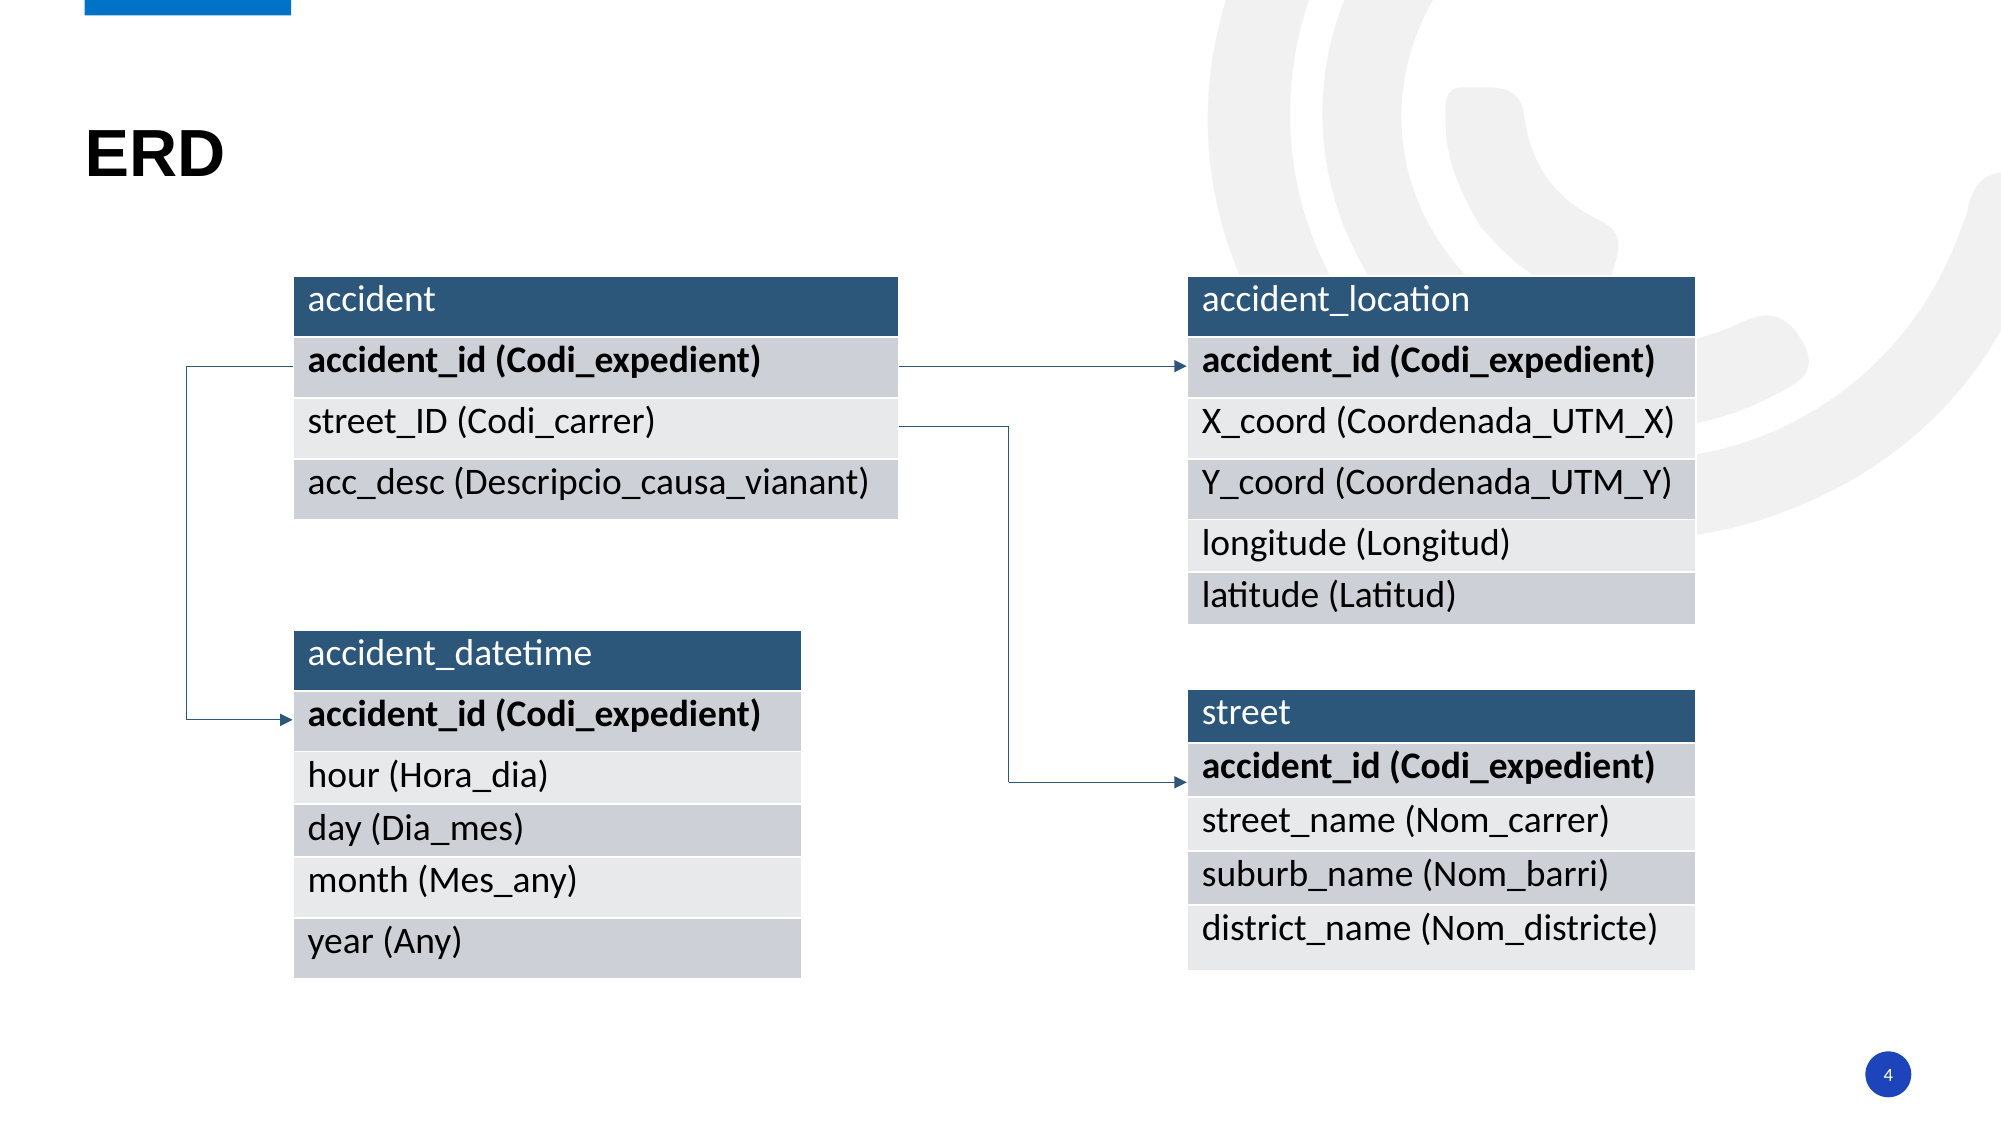

# ERD
| accident |
| --- |
| accident\_id (Codi\_expedient) |
| street\_ID (Codi\_carrer) |
| acc\_desc (Descripcio\_causa\_vianant) |
| accident\_location |
| --- |
| accident\_id (Codi\_expedient) |
| X\_coord (Coordenada\_UTM\_X) |
| Y\_coord (Coordenada\_UTM\_Y) |
| longitude (Longitud) |
| latitude (Latitud) |

| accident\_datetime |
| --- |
| accident\_id (Codi\_expedient) |
| hour (Hora\_dia) |
| day (Dia\_mes) |
| month (Mes\_any) |
| year (Any) |
| street |
| --- |
| accident\_id (Codi\_expedient) |
| street\_name (Nom\_carrer) |
| suburb\_name (Nom\_barri) |
| district\_name (Nom\_districte) |

4